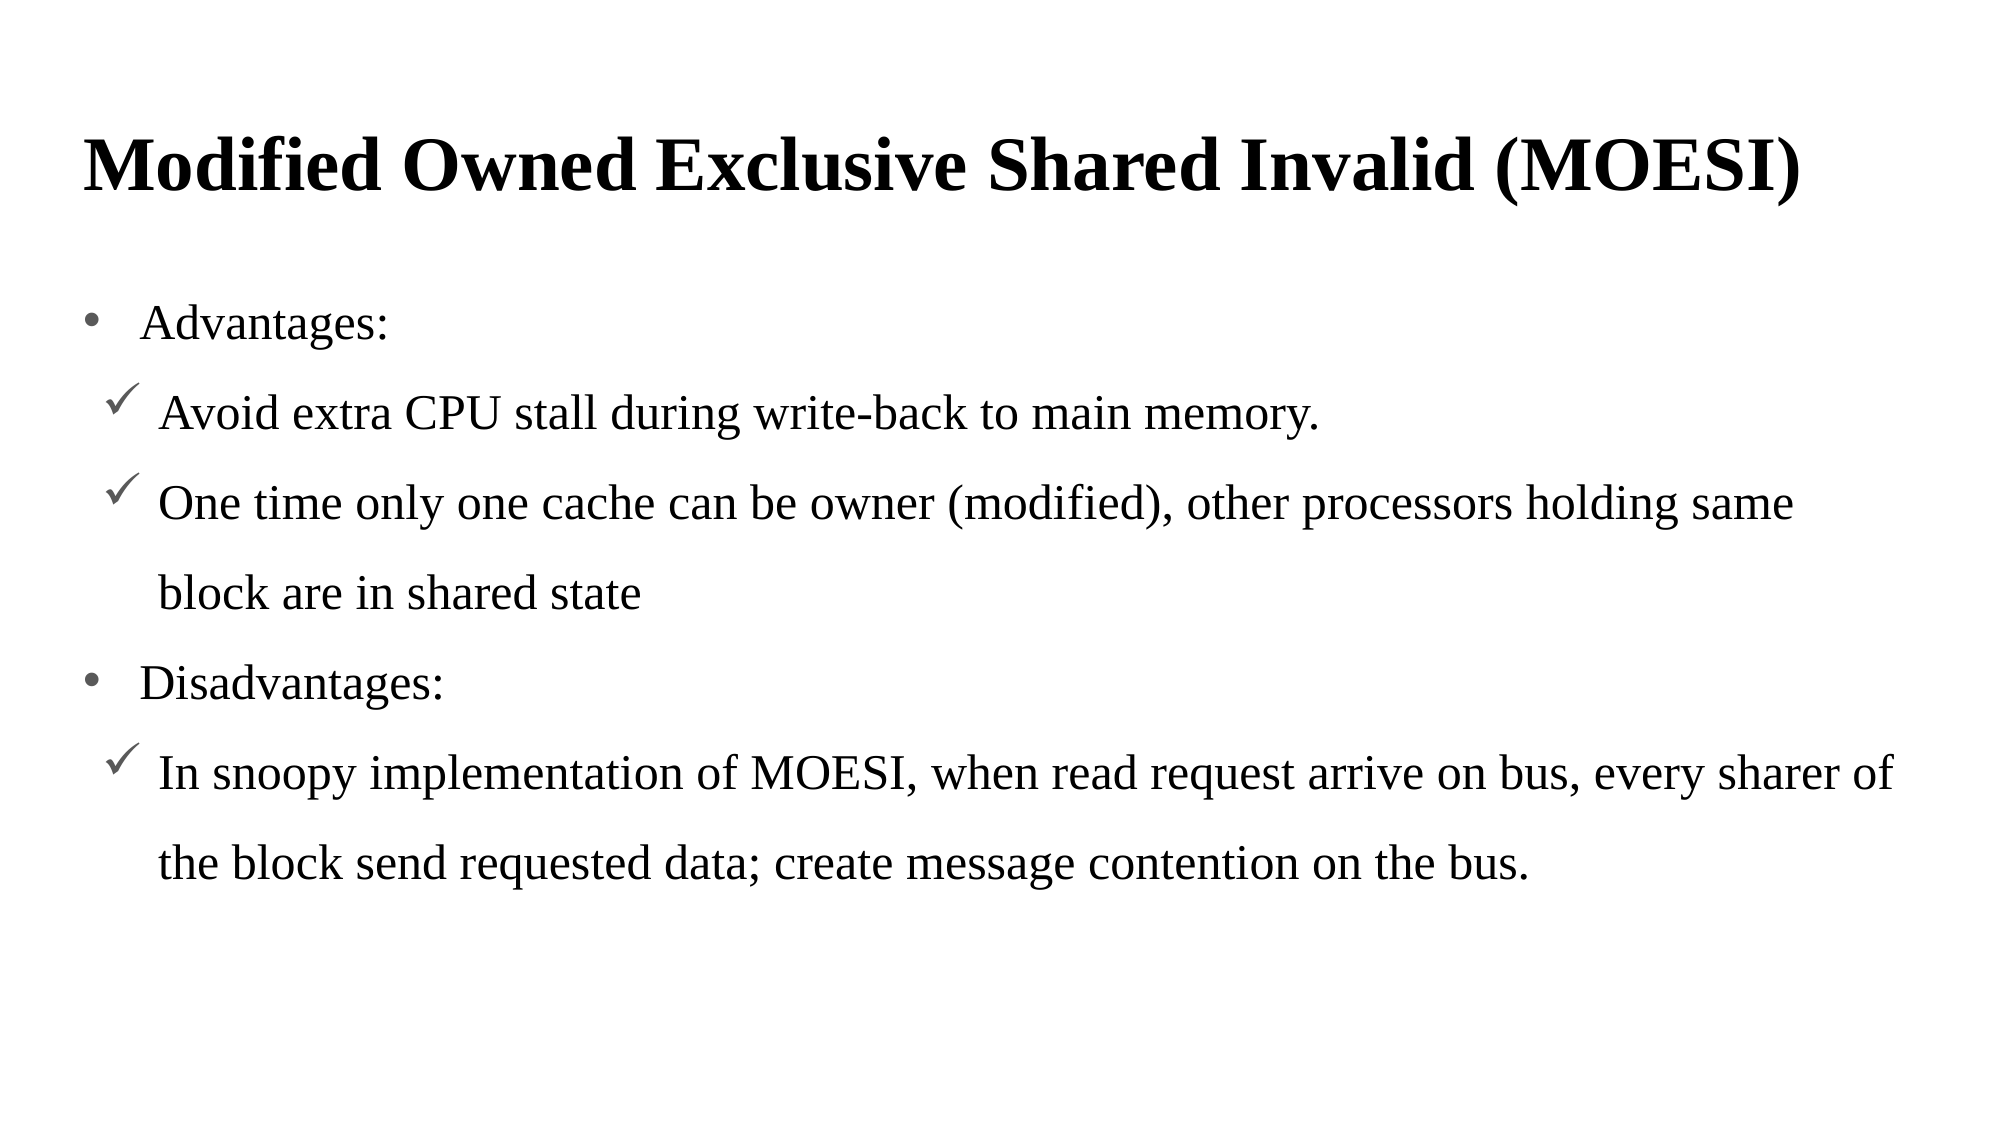

# Modified Owned Exclusive Shared Invalid (MOESI)
Advantages:
Avoid extra CPU stall during write-back to main memory.
One time only one cache can be owner (modified), other processors holding same block are in shared state
Disadvantages:
In snoopy implementation of MOESI, when read request arrive on bus, every sharer of the block send requested data; create message contention on the bus.